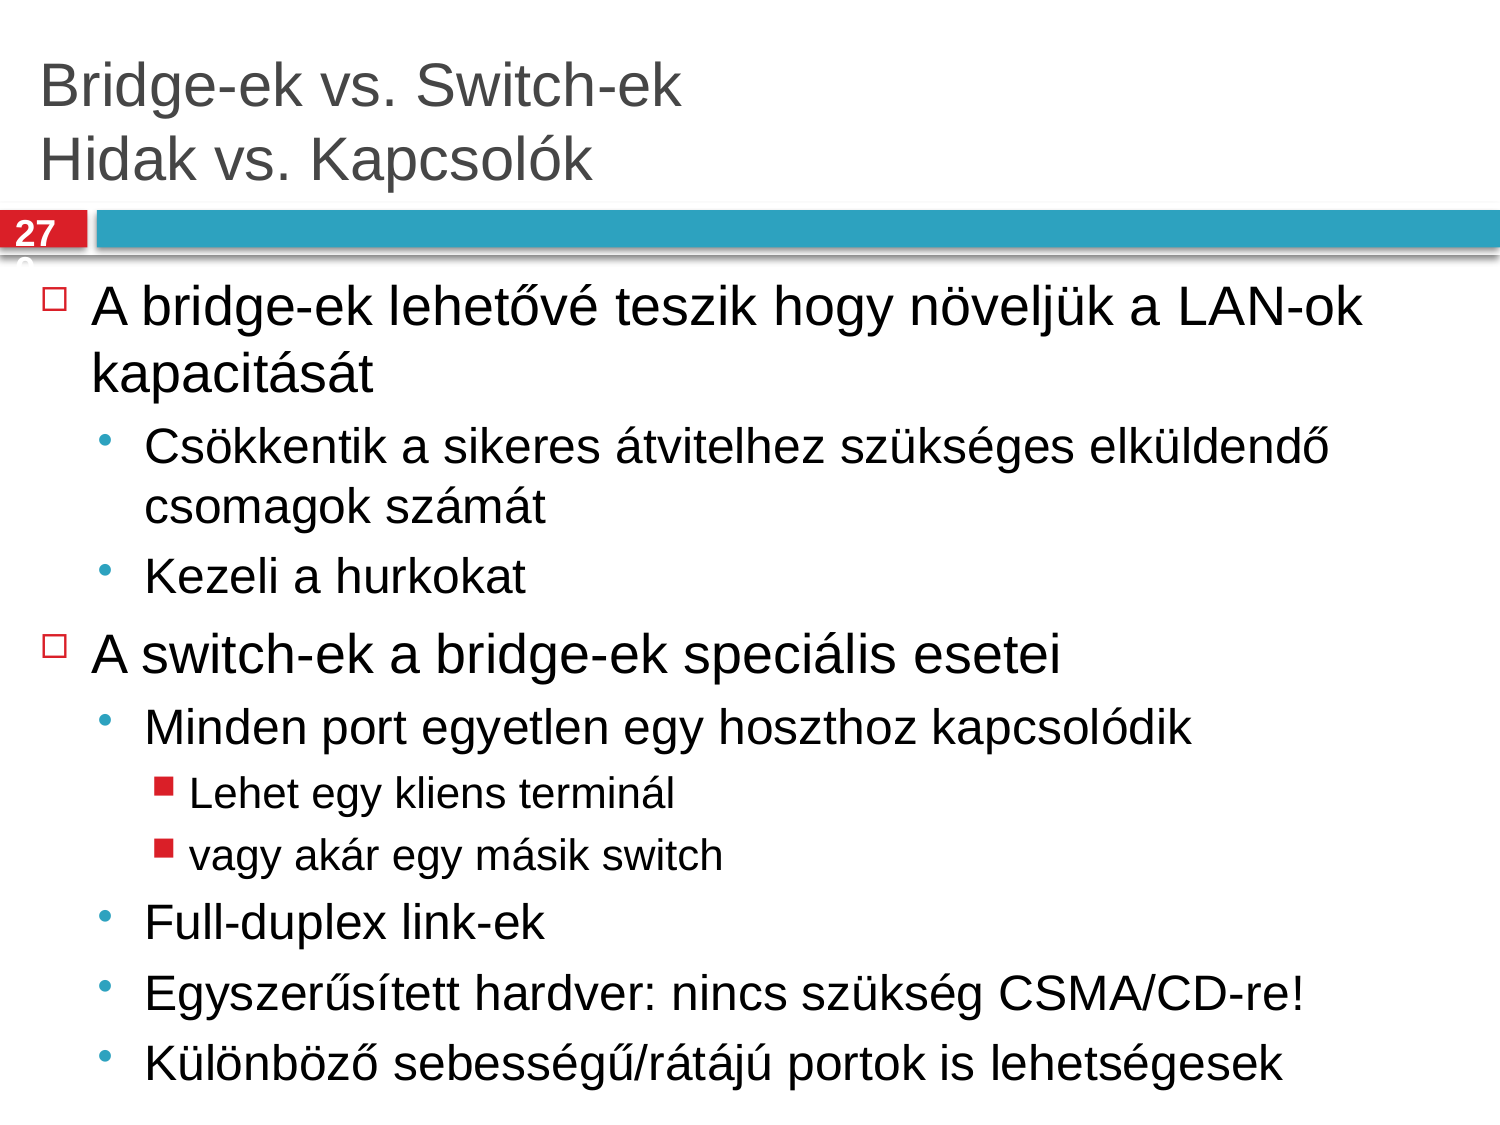

# Bridge-ek vs. Switch-ek Hidak vs. Kapcsolók
270
A bridge-ek lehetővé teszik hogy növeljük a LAN-ok kapacitását
Csökkentik a sikeres átvitelhez szükséges elküldendő csomagok számát
Kezeli a hurkokat
A switch-ek a bridge-ek speciális esetei
Minden port egyetlen egy hoszthoz kapcsolódik
Lehet egy kliens terminál
vagy akár egy másik switch
Full-duplex link-ek
Egyszerűsített hardver: nincs szükség CSMA/CD-re!
Különböző sebességű/rátájú portok is lehetségesek